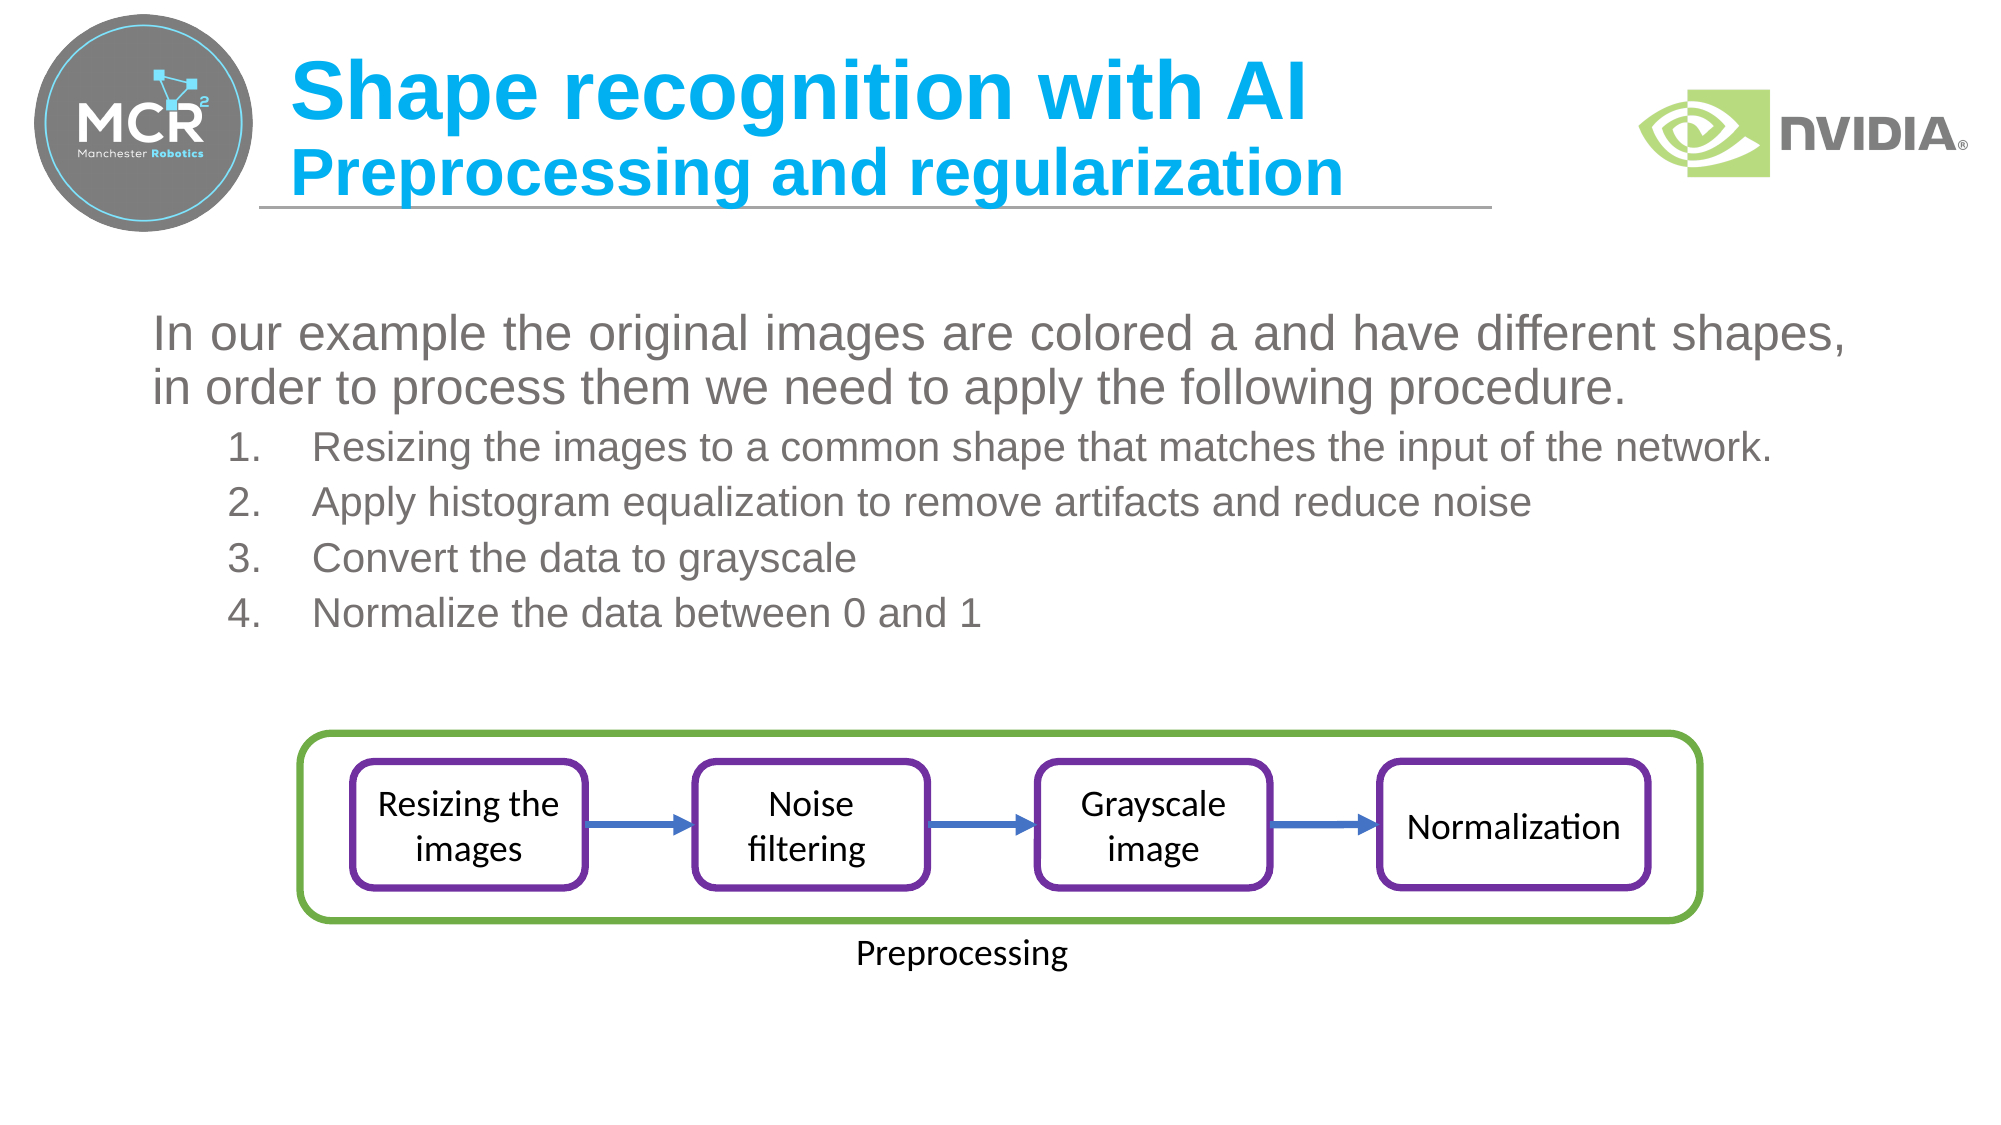

# Shape recognition with AI Preprocessing and regularization
In our example the original images are colored a and have different shapes, in order to process them we need to apply the following procedure.
Resizing the images to a common shape that matches the input of the network.
Apply histogram equalization to remove artifacts and reduce noise
Convert the data to grayscale
Normalize the data between 0 and 1

Resizing the images
Noise filtering
Grayscale image
Normalization
Preprocessing